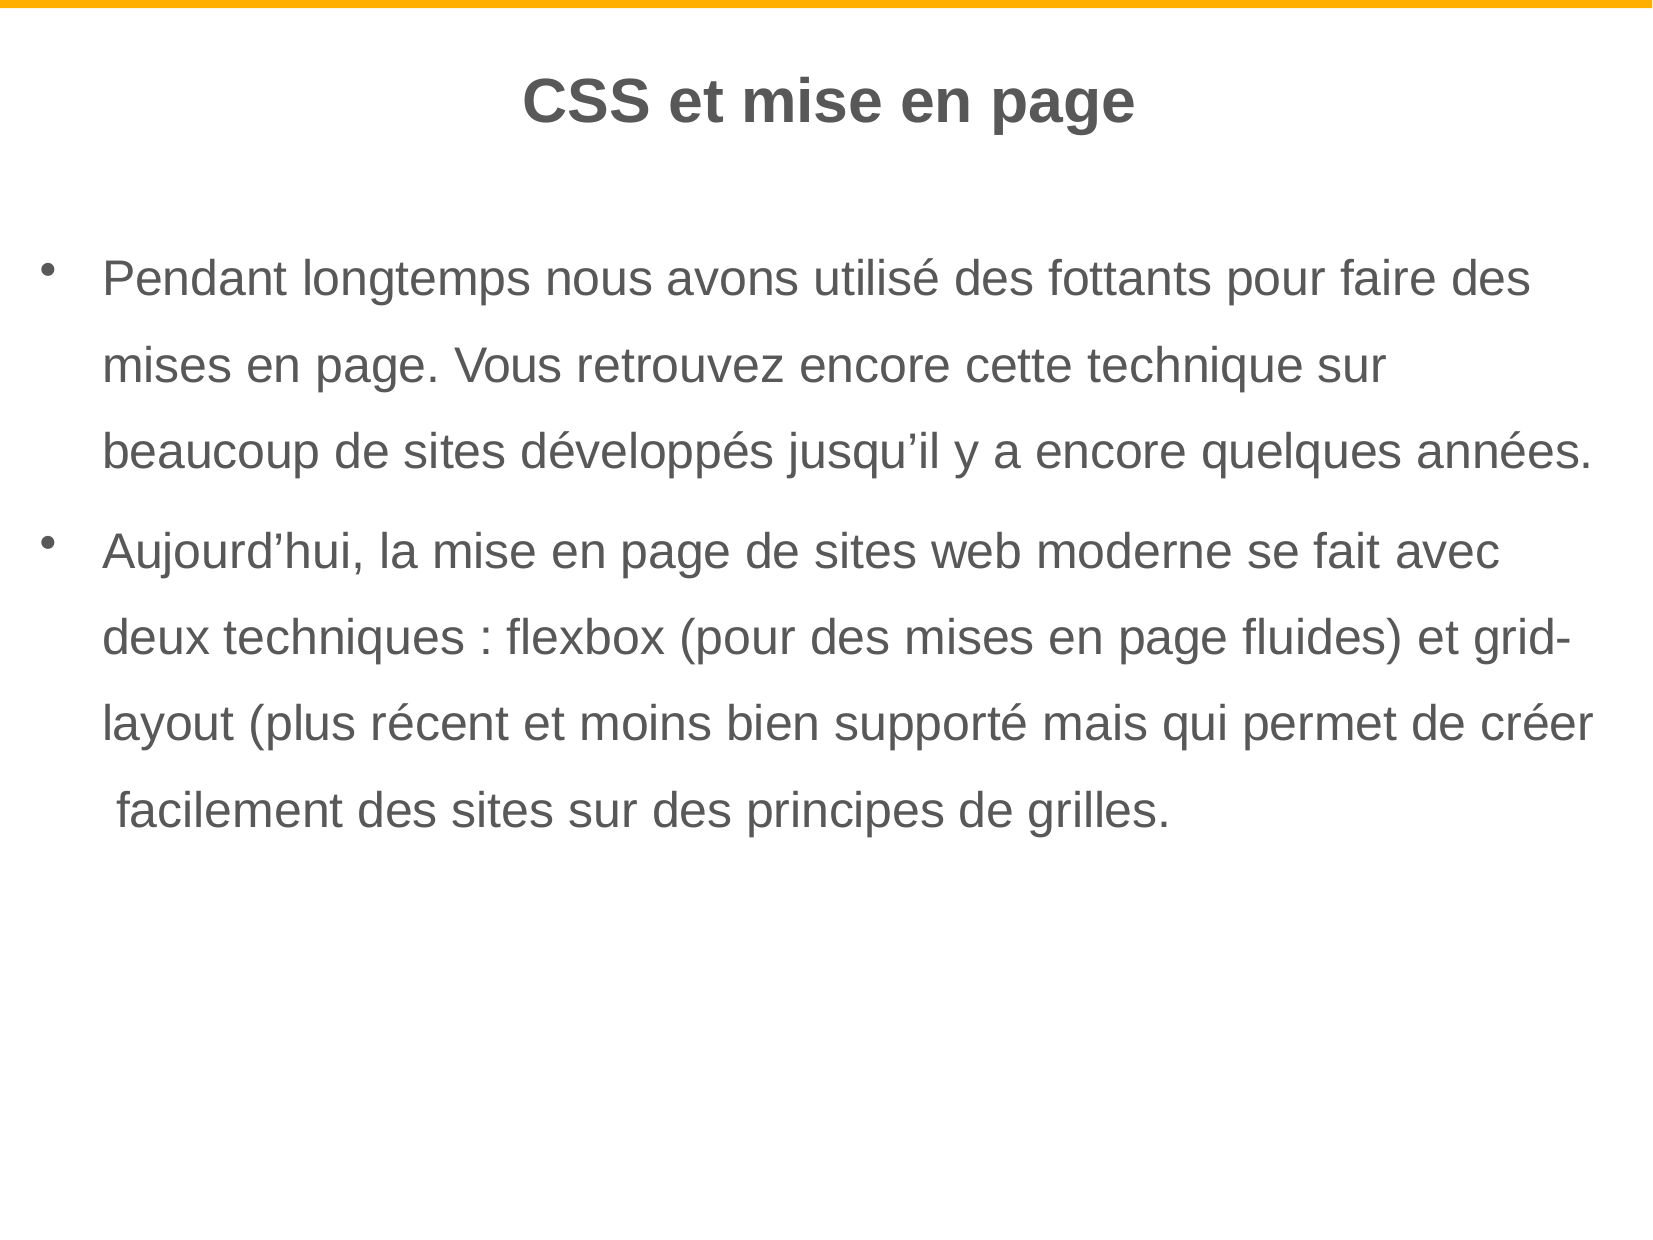

# CSS et mise en page
Pendant longtemps nous avons utilisé des fottants pour faire des  mises en page. Vous retrouvez encore cette technique sur  beaucoup de sites développés jusqu’il y a encore quelques années.
Aujourd’hui, la mise en page de sites web moderne se fait avec  deux techniques : flexbox (pour des mises en page fluides) et grid-  layout (plus récent et moins bien supporté mais qui permet de créer  facilement des sites sur des principes de grilles.